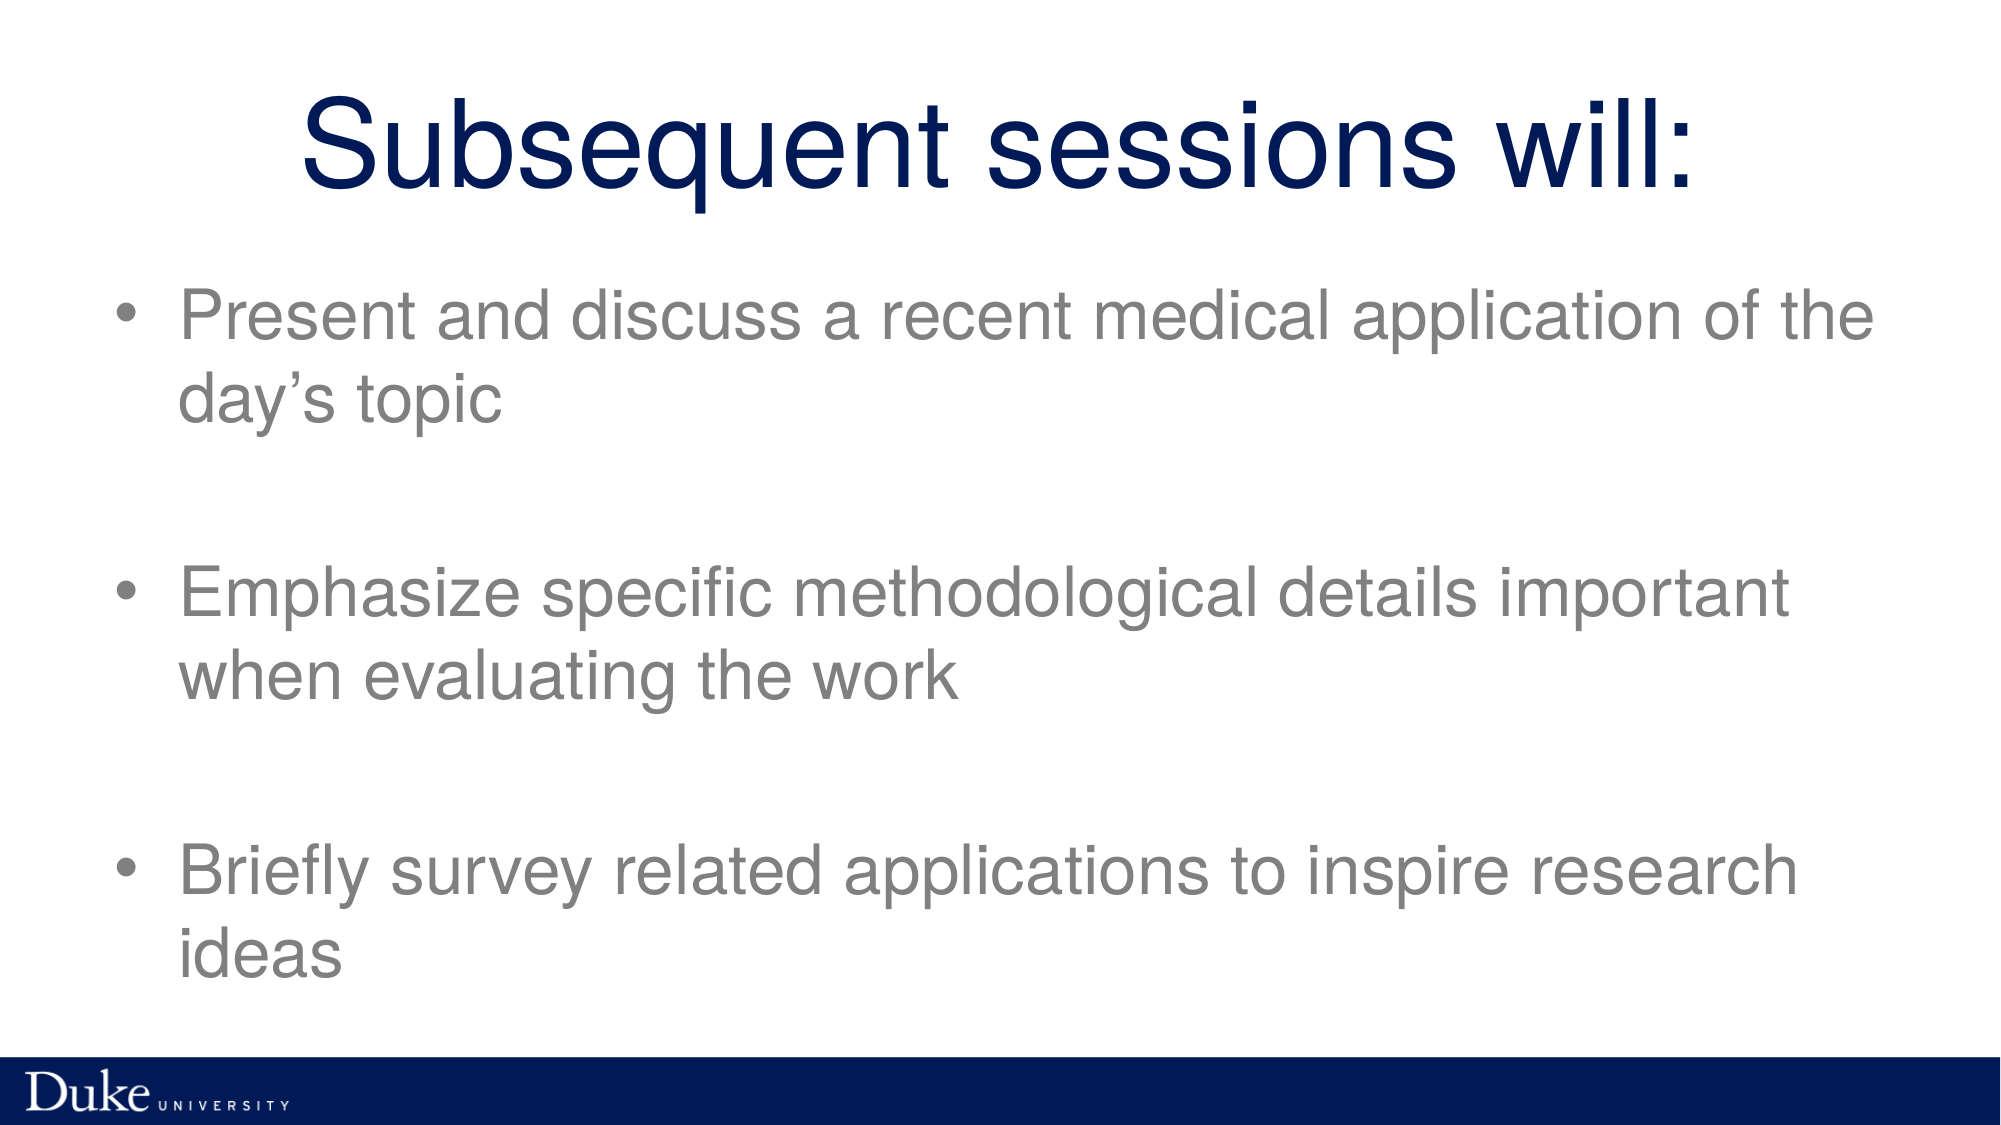

# Subsequent sessions will:
Present and discuss a recent medical application of the day’s topic

Emphasize specific methodological details important when evaluating the work

Briefly survey related applications to inspire research ideas